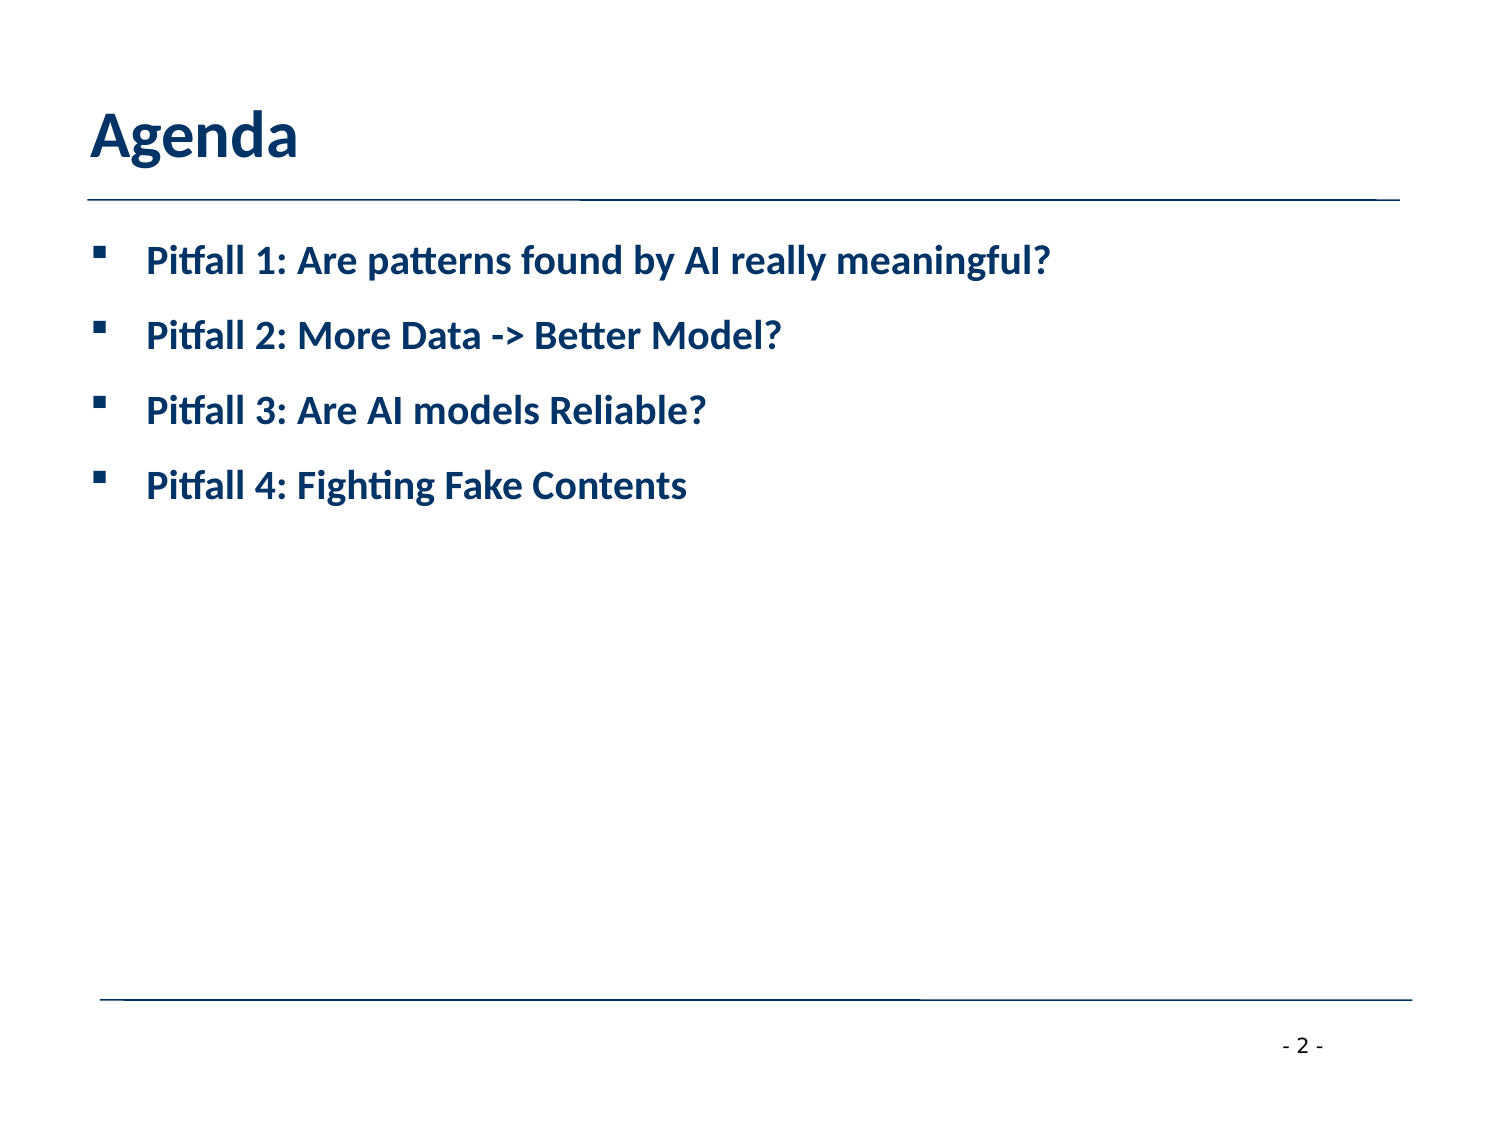

# Agenda
Pitfall 1: Are patterns found by AI really meaningful?
Pitfall 2: More Data -> Better Model?
Pitfall 3: Are AI models Reliable?
Pitfall 4: Fighting Fake Contents